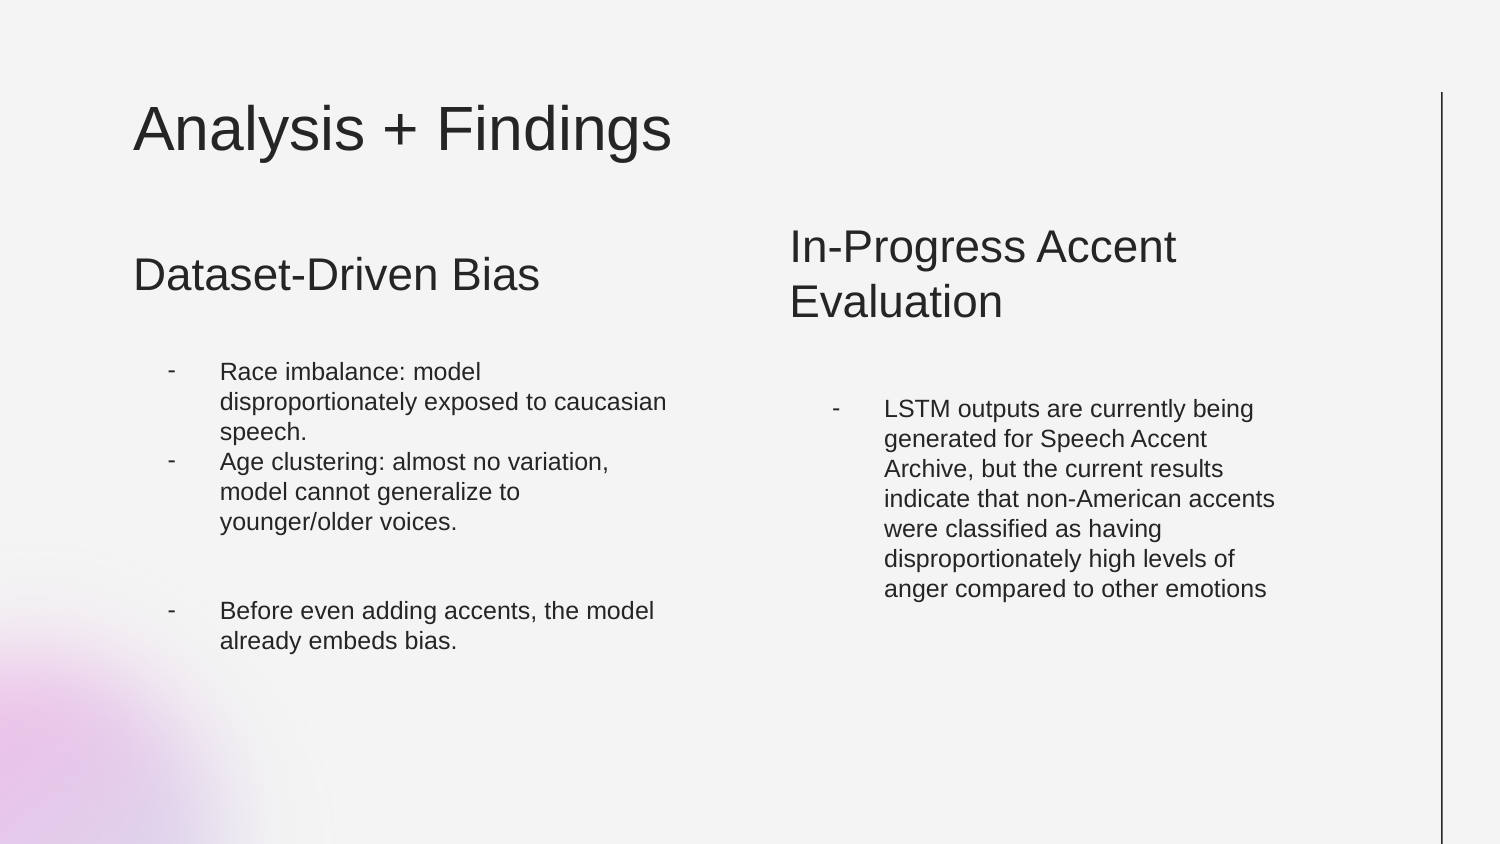

# Analysis + Findings
Dataset-Driven Bias
In-Progress Accent Evaluation
Race imbalance: model disproportionately exposed to caucasian speech.
Age clustering: almost no variation, model cannot generalize to younger/older voices.

Before even adding accents, the model already embeds bias.
LSTM outputs are currently being generated for Speech Accent Archive, but the current results indicate that non-American accents were classified as having disproportionately high levels of anger compared to other emotions